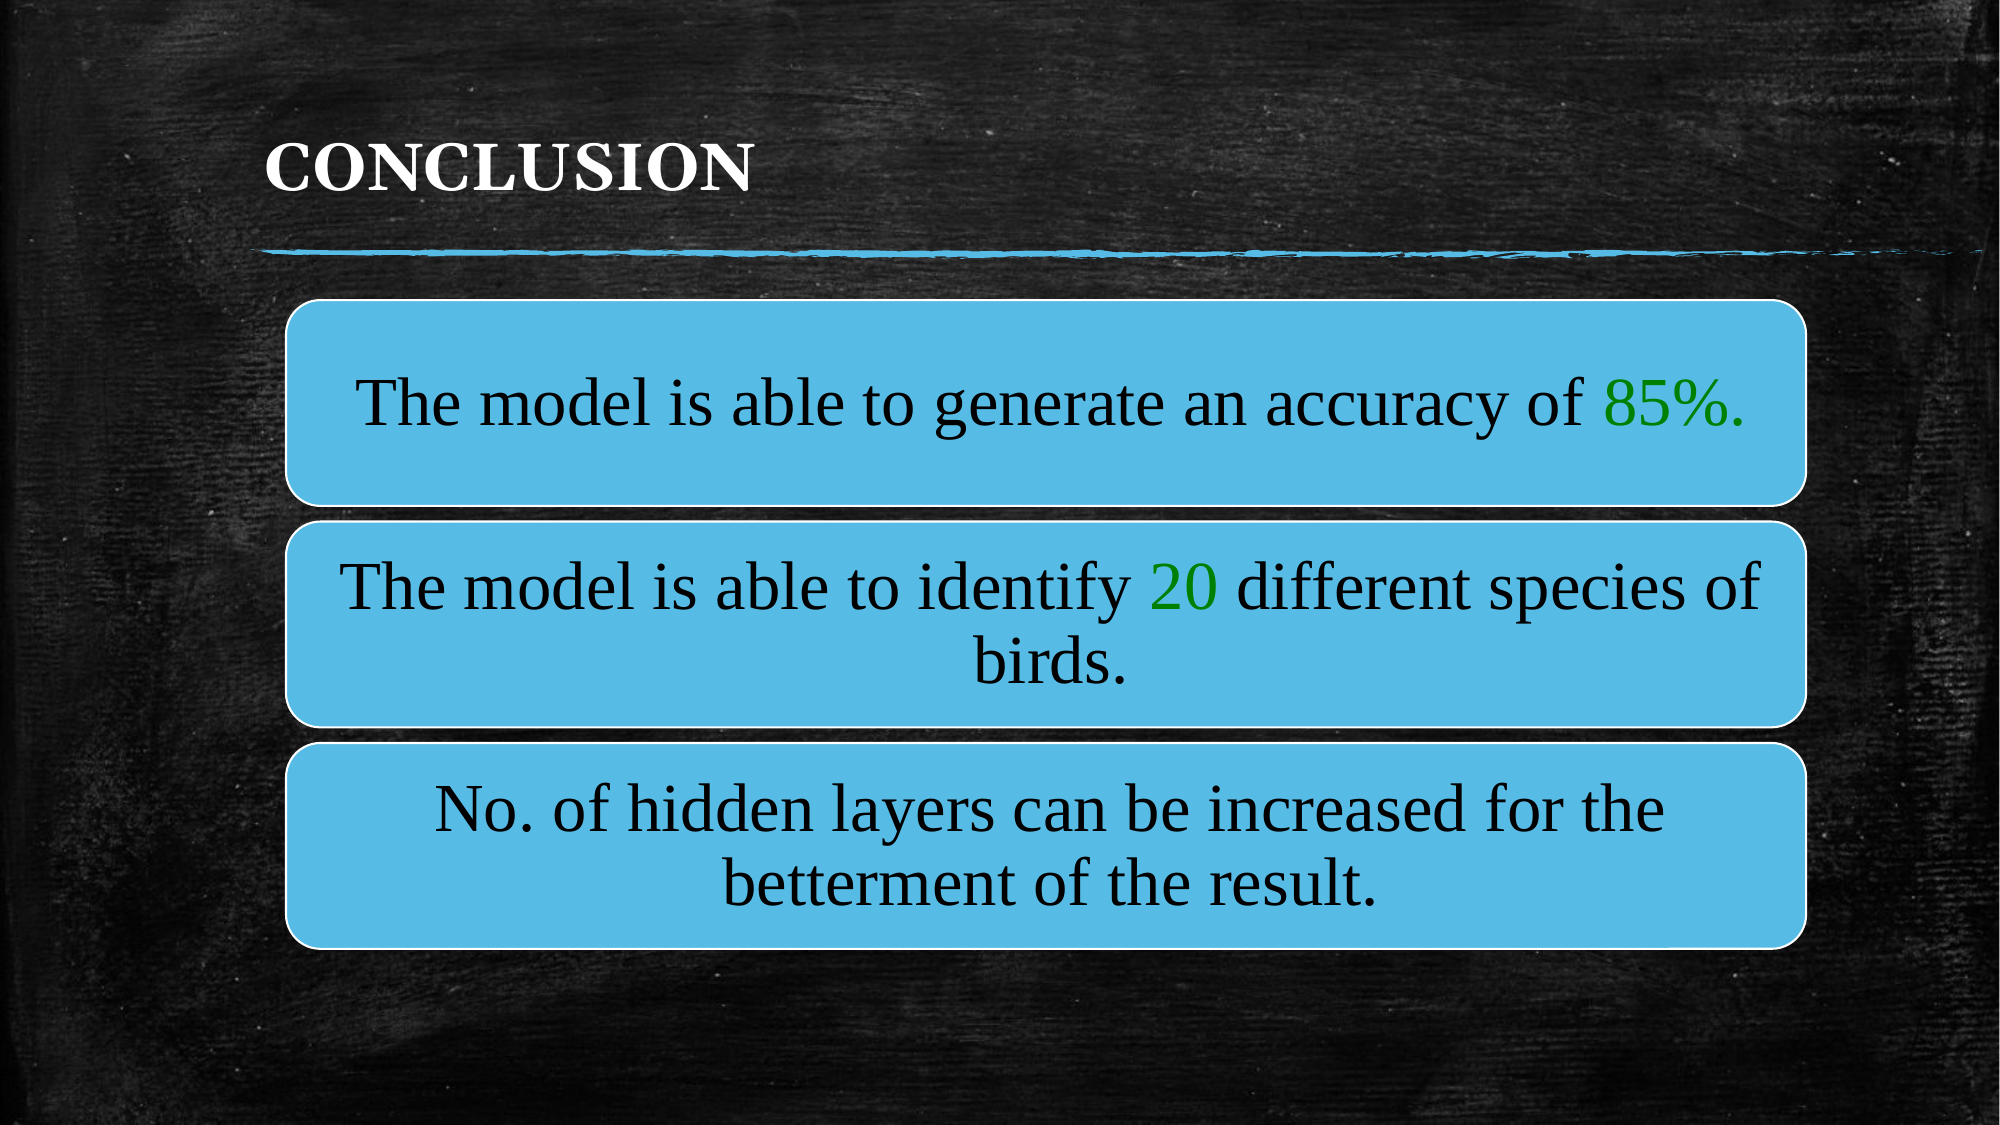

# CONCLUSION
The model is able to generate an accuracy of 85%.
The model is able to identify 20 different species of birds.
No. of hidden layers can be increased for the betterment of the result.